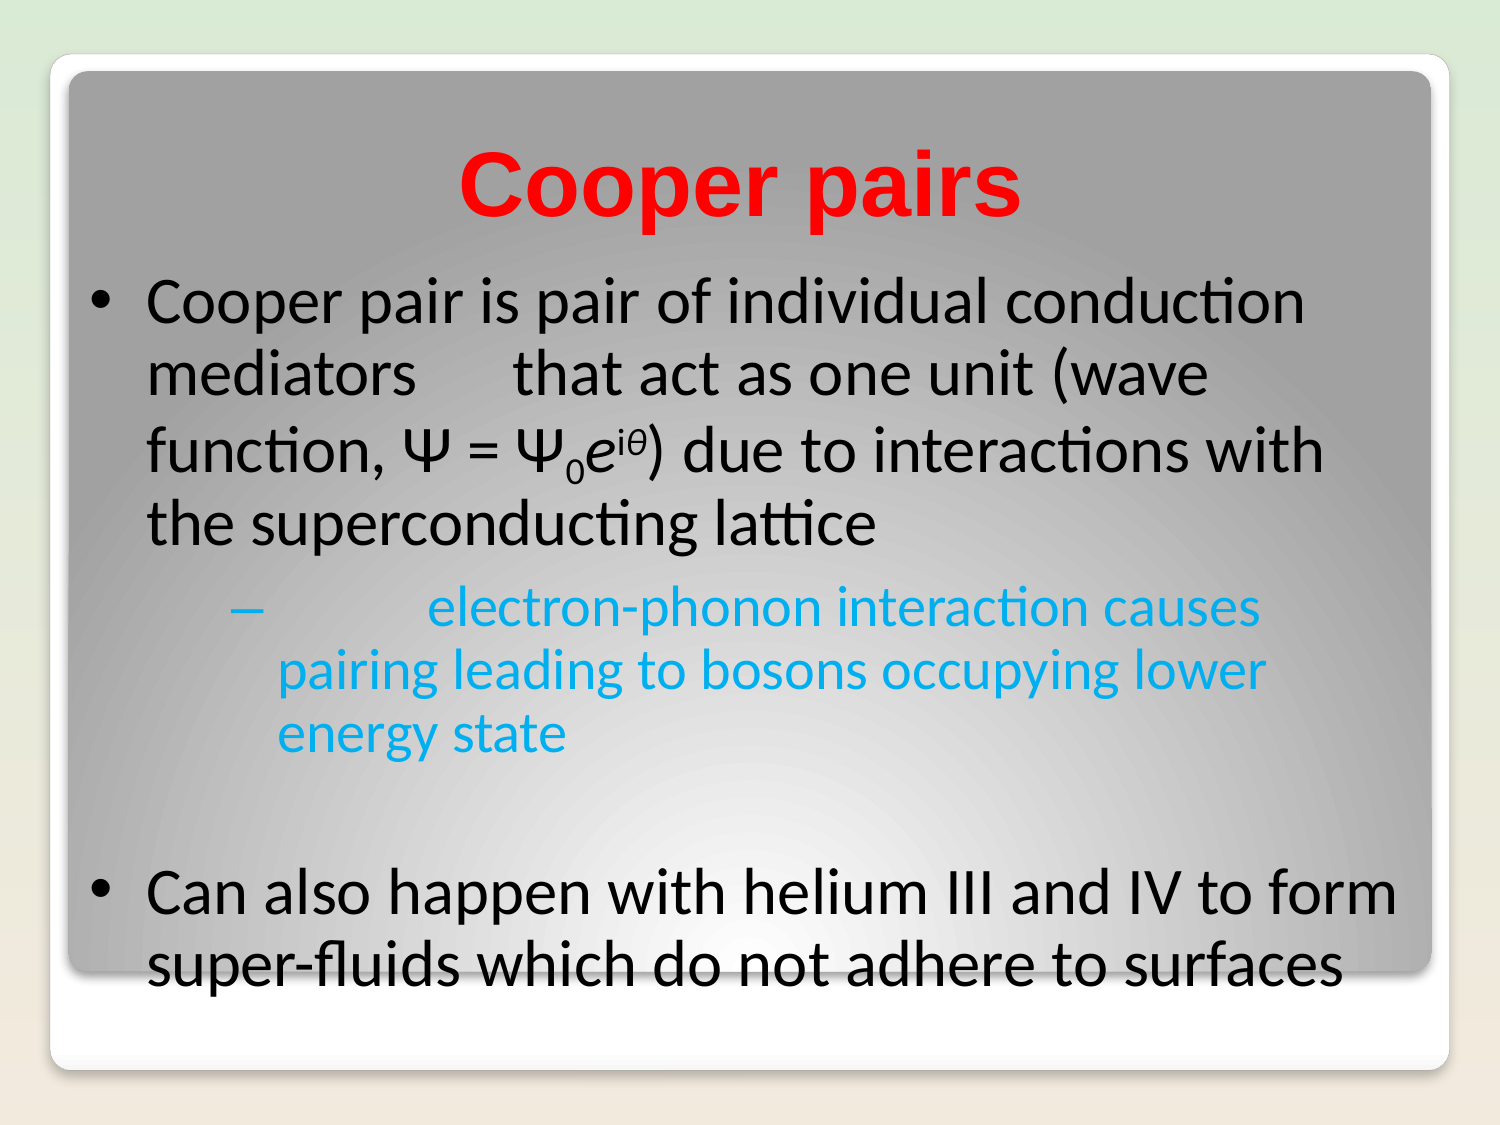

# Cooper pairs
Cooper pair is pair of individual conduction mediators	that act as one unit (wave function, Ψ = Ψ0eiθ) due to interactions with the superconducting lattice
–		electron-phonon interaction causes pairing leading to bosons occupying lower energy state

Can also happen with helium III and IV to form super-fluids which do not adhere to surfaces